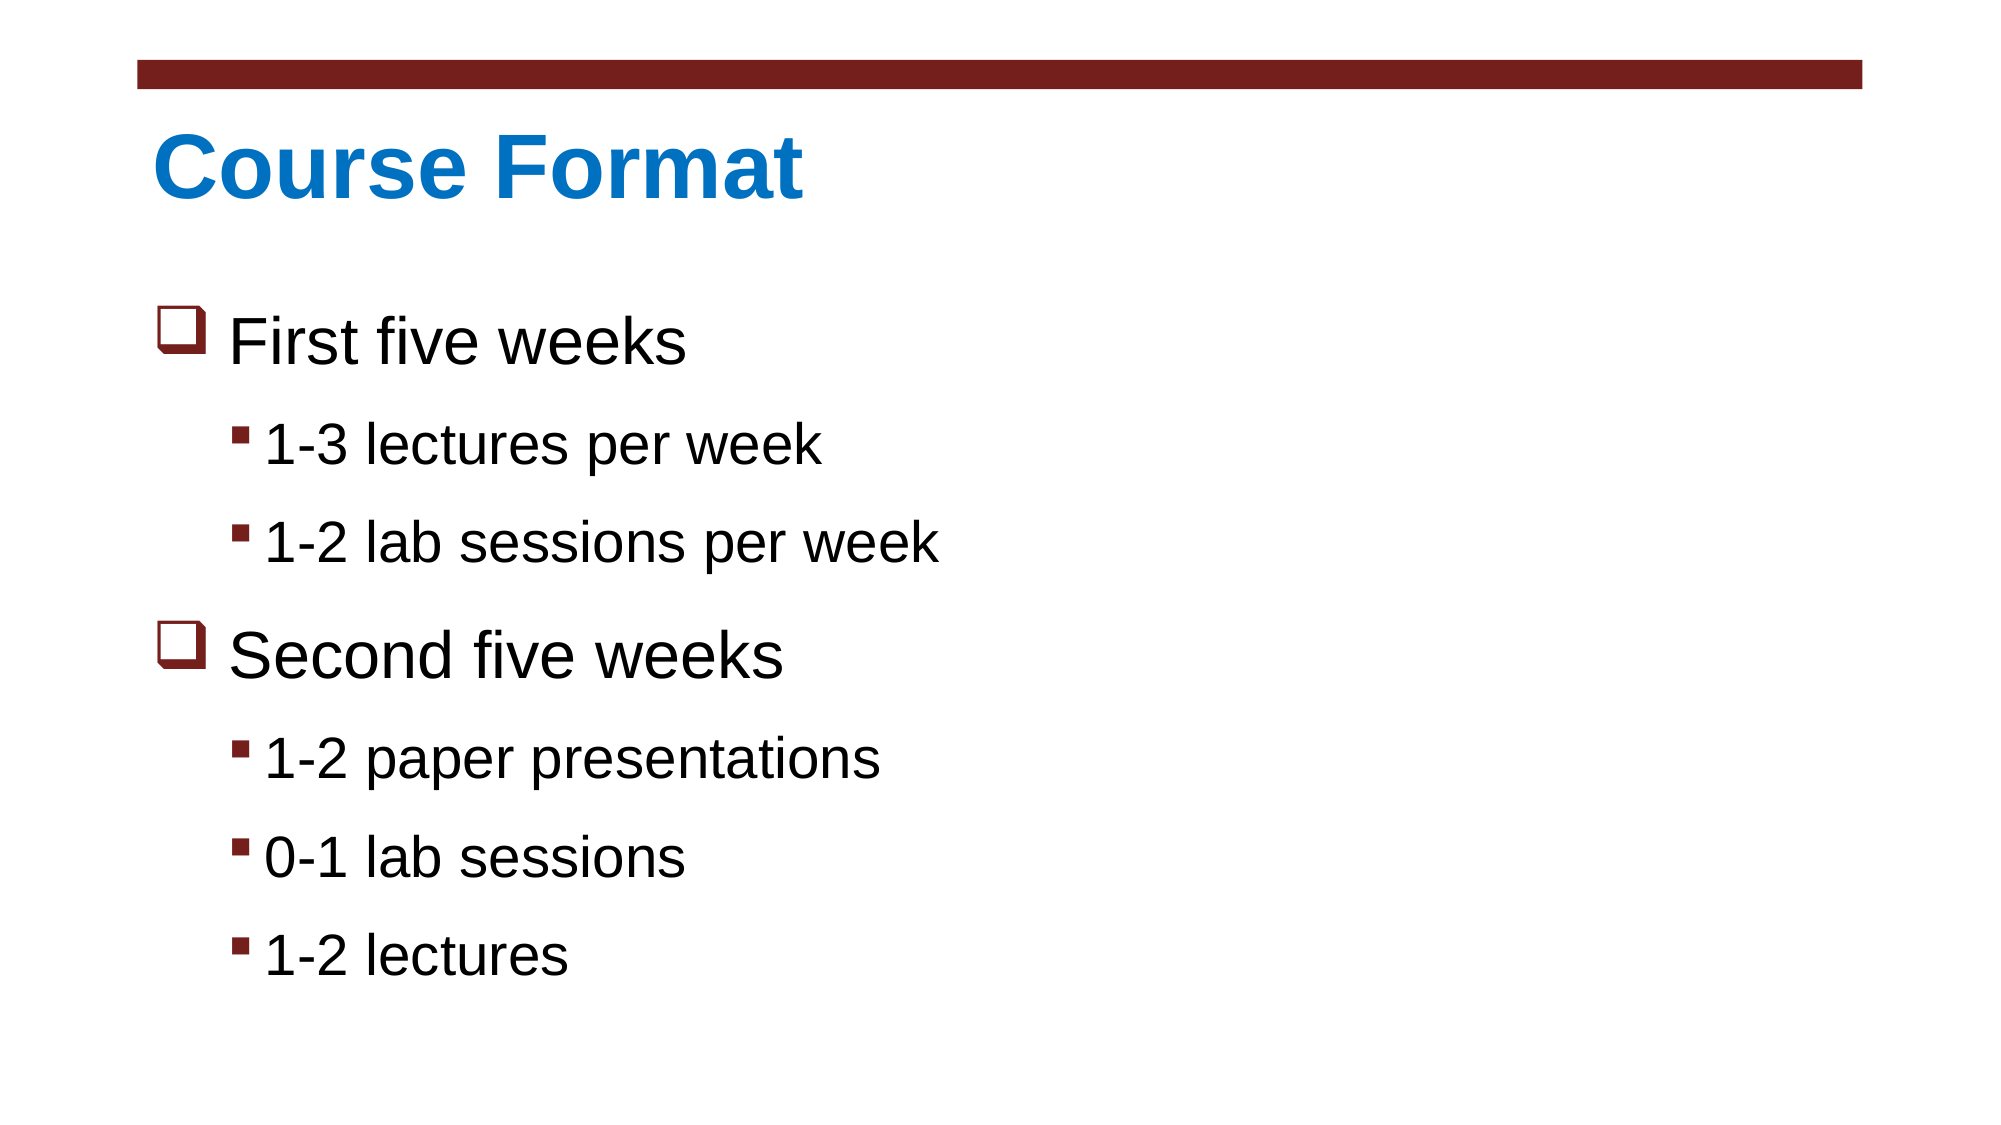

# Course Format
First five weeks
1-3 lectures per week
1-2 lab sessions per week
Second five weeks
1-2 paper presentations
0-1 lab sessions
1-2 lectures